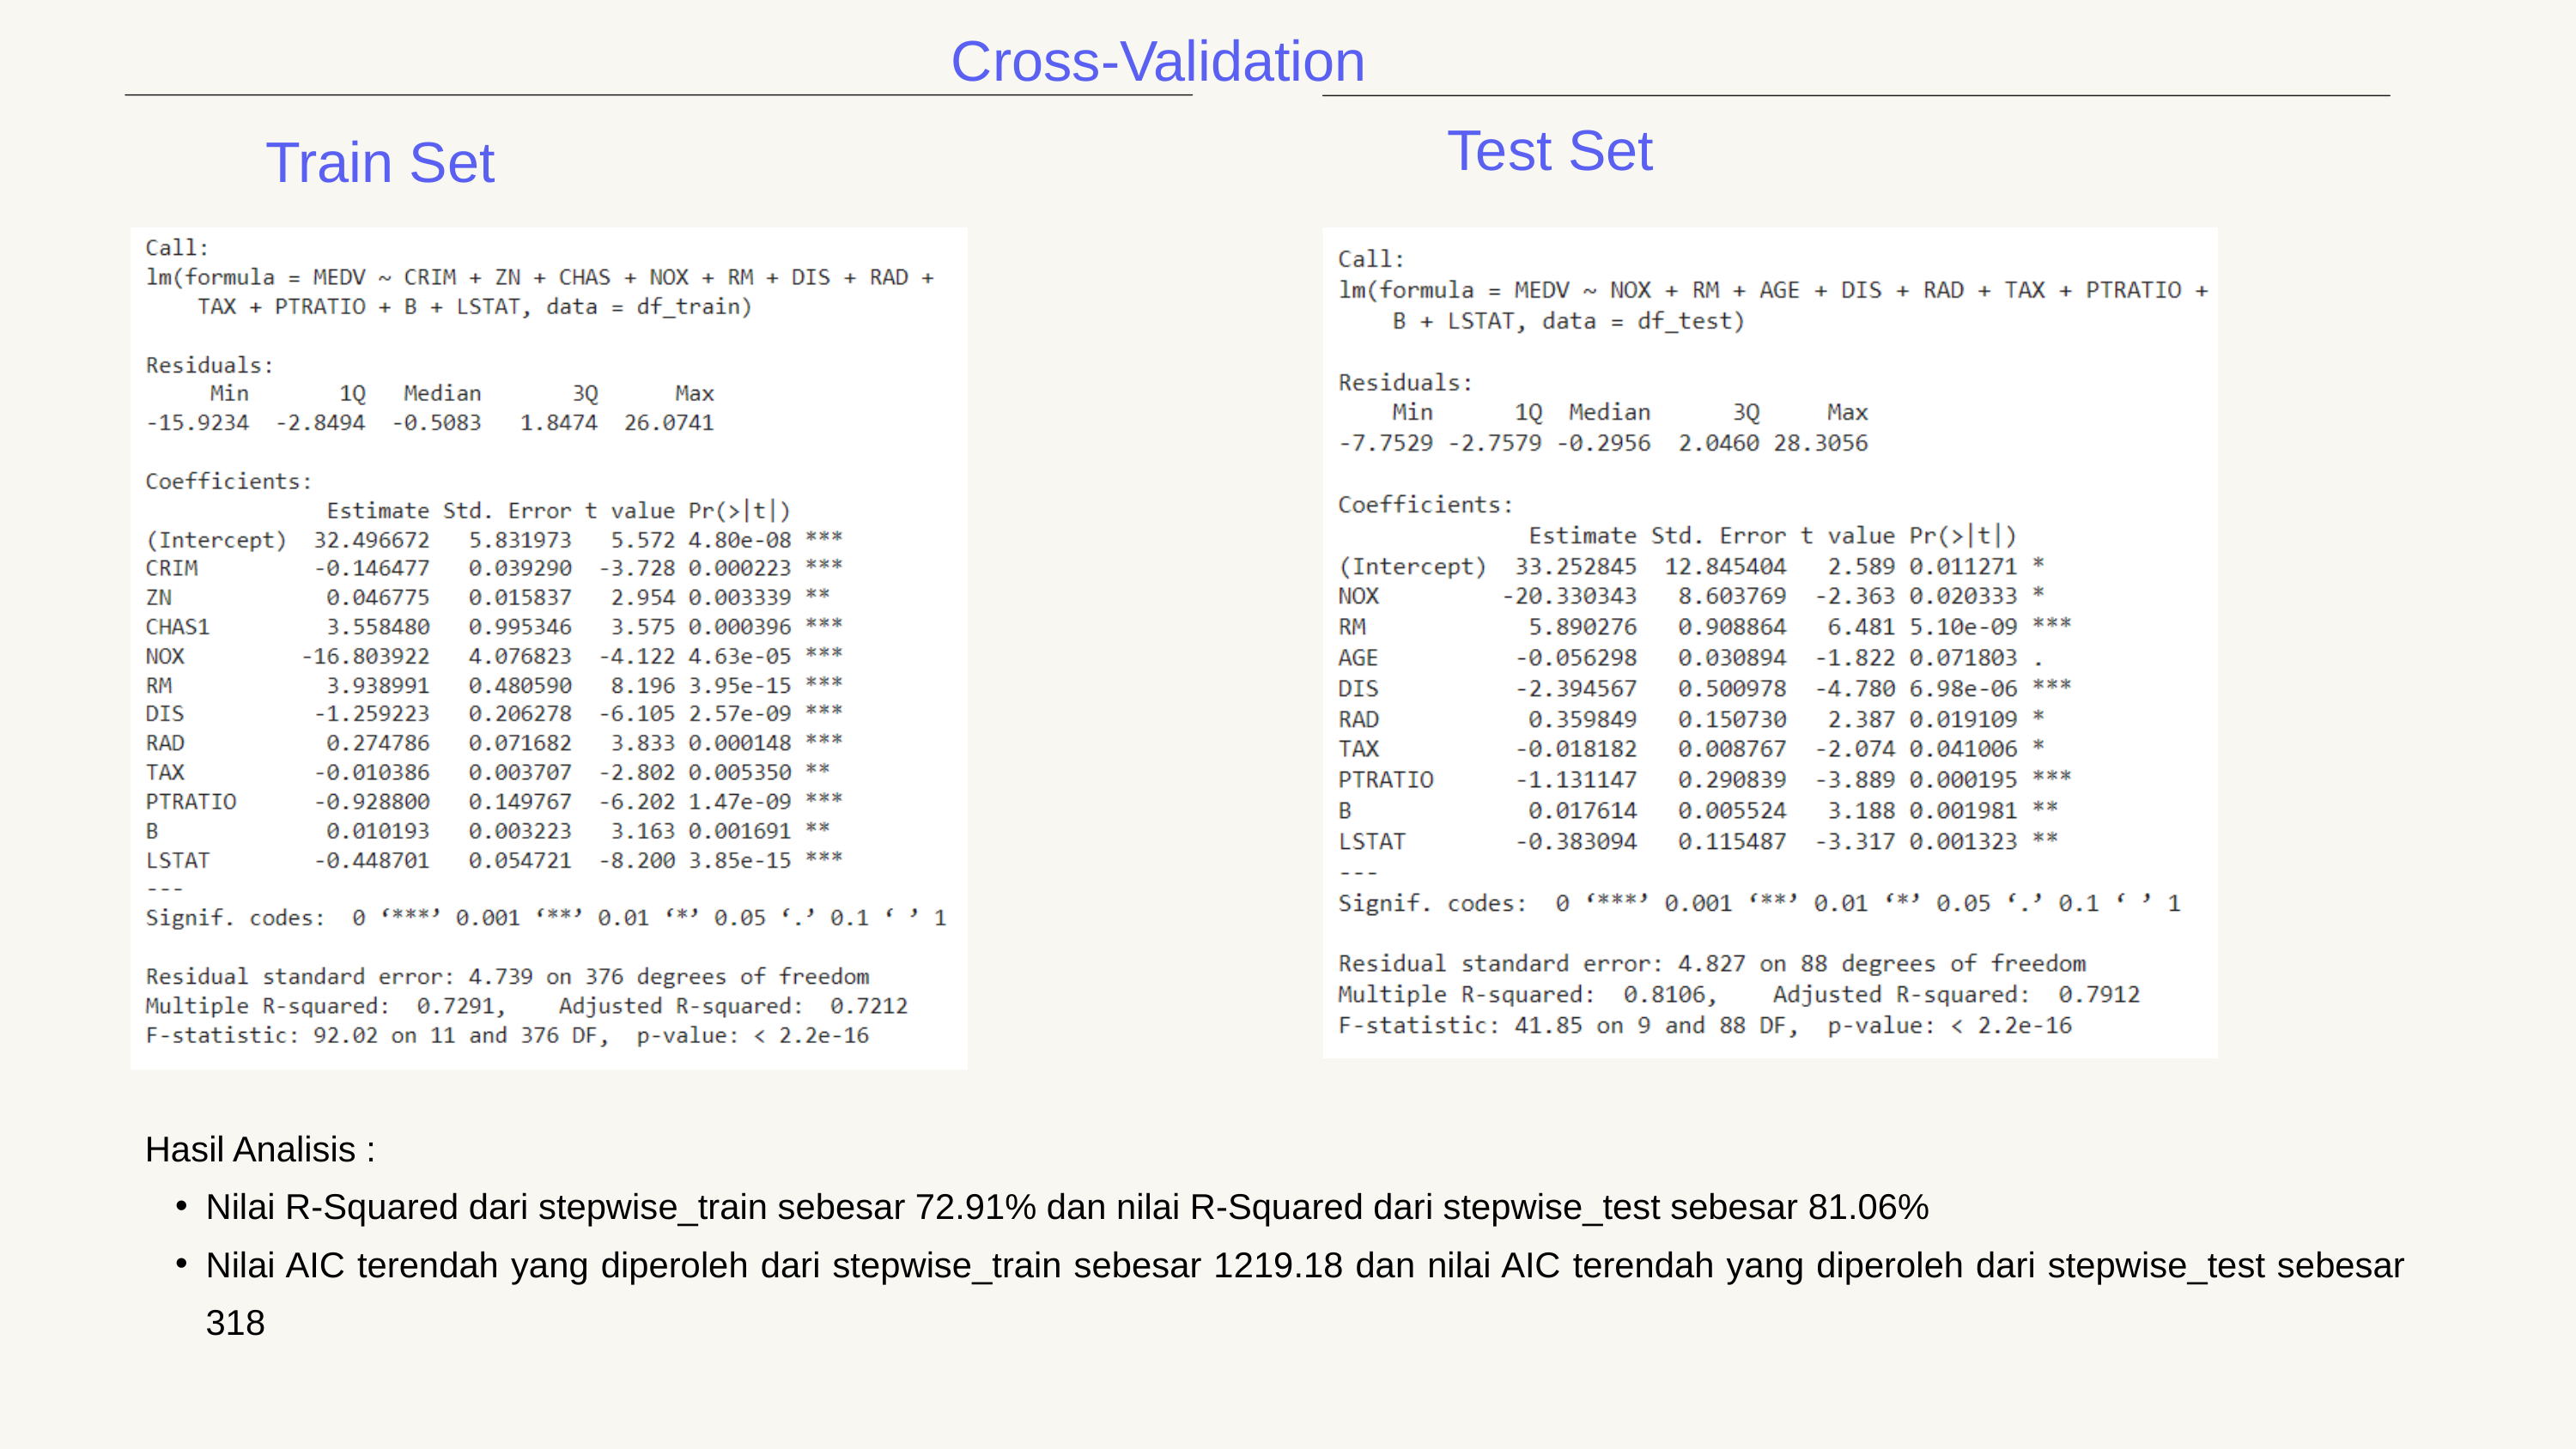

Cross-Validation

Test Set
Train Set

Hasil Analisis :
Nilai R-Squared dari stepwise_train sebesar 72.91% dan nilai R-Squared dari stepwise_test sebesar 81.06%
Nilai AIC terendah yang diperoleh dari stepwise_train sebesar 1219.18 dan nilai AIC terendah yang diperoleh dari stepwise_test sebesar 318